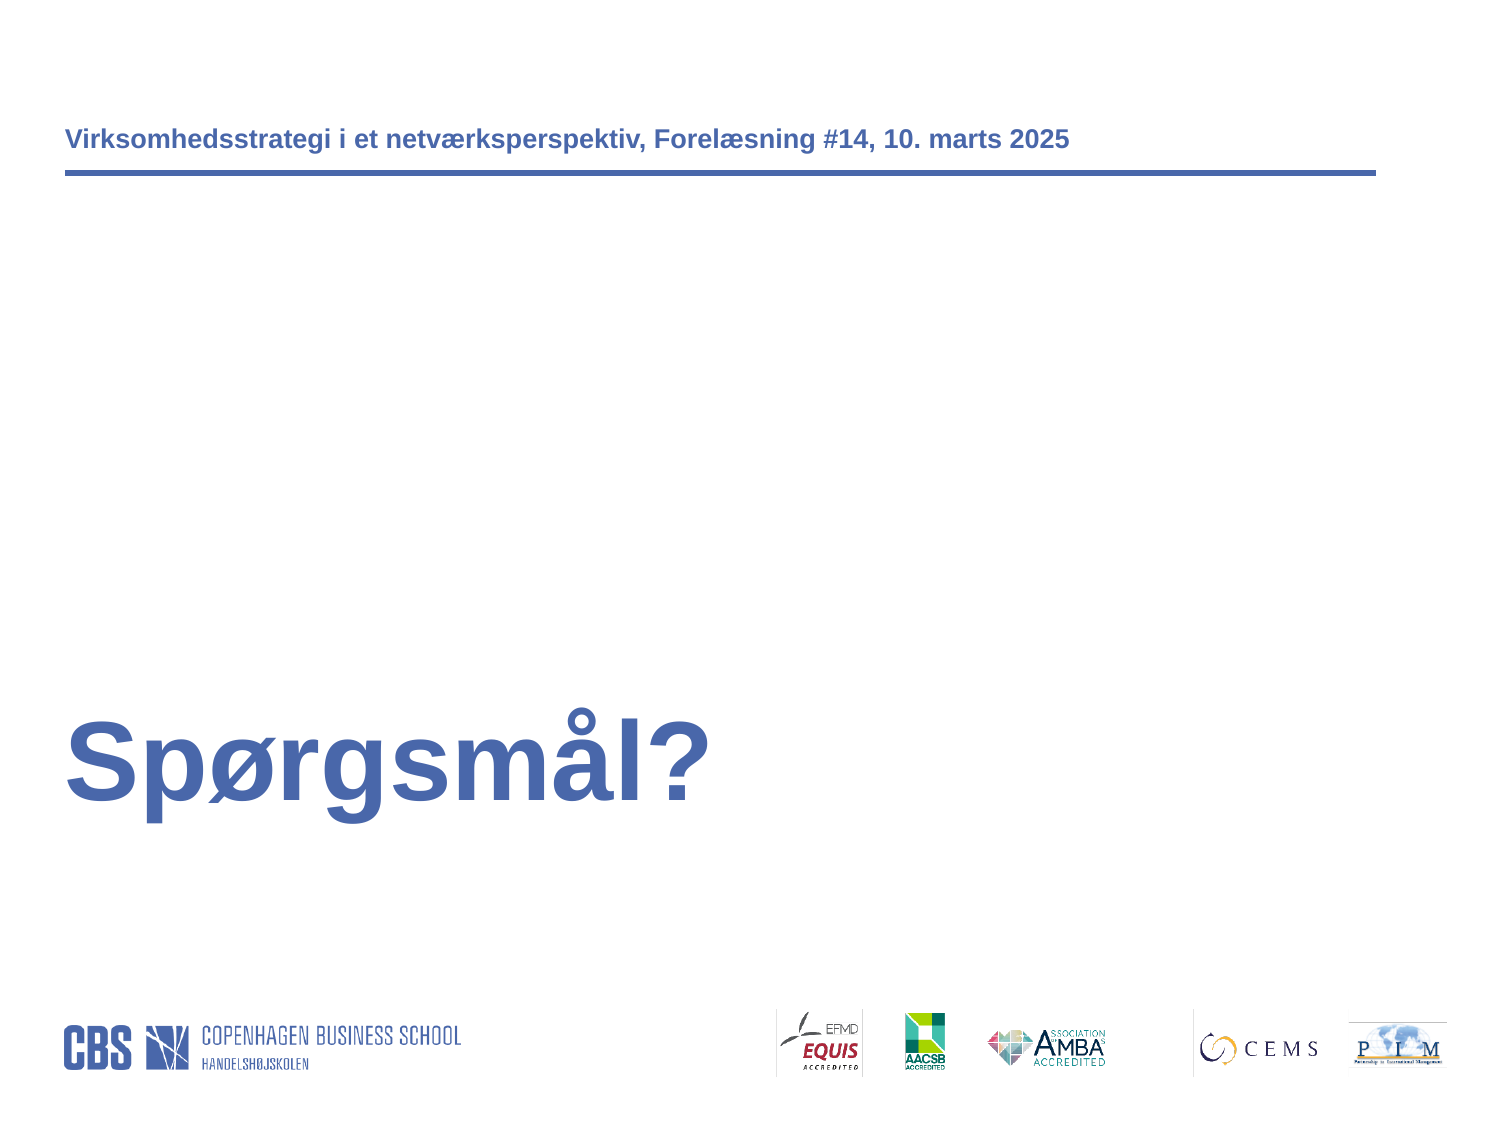

Virksomhedsstrategi i et netværksperspektiv, Forelæsning #14, 10. marts 2025
Spørgsmål?